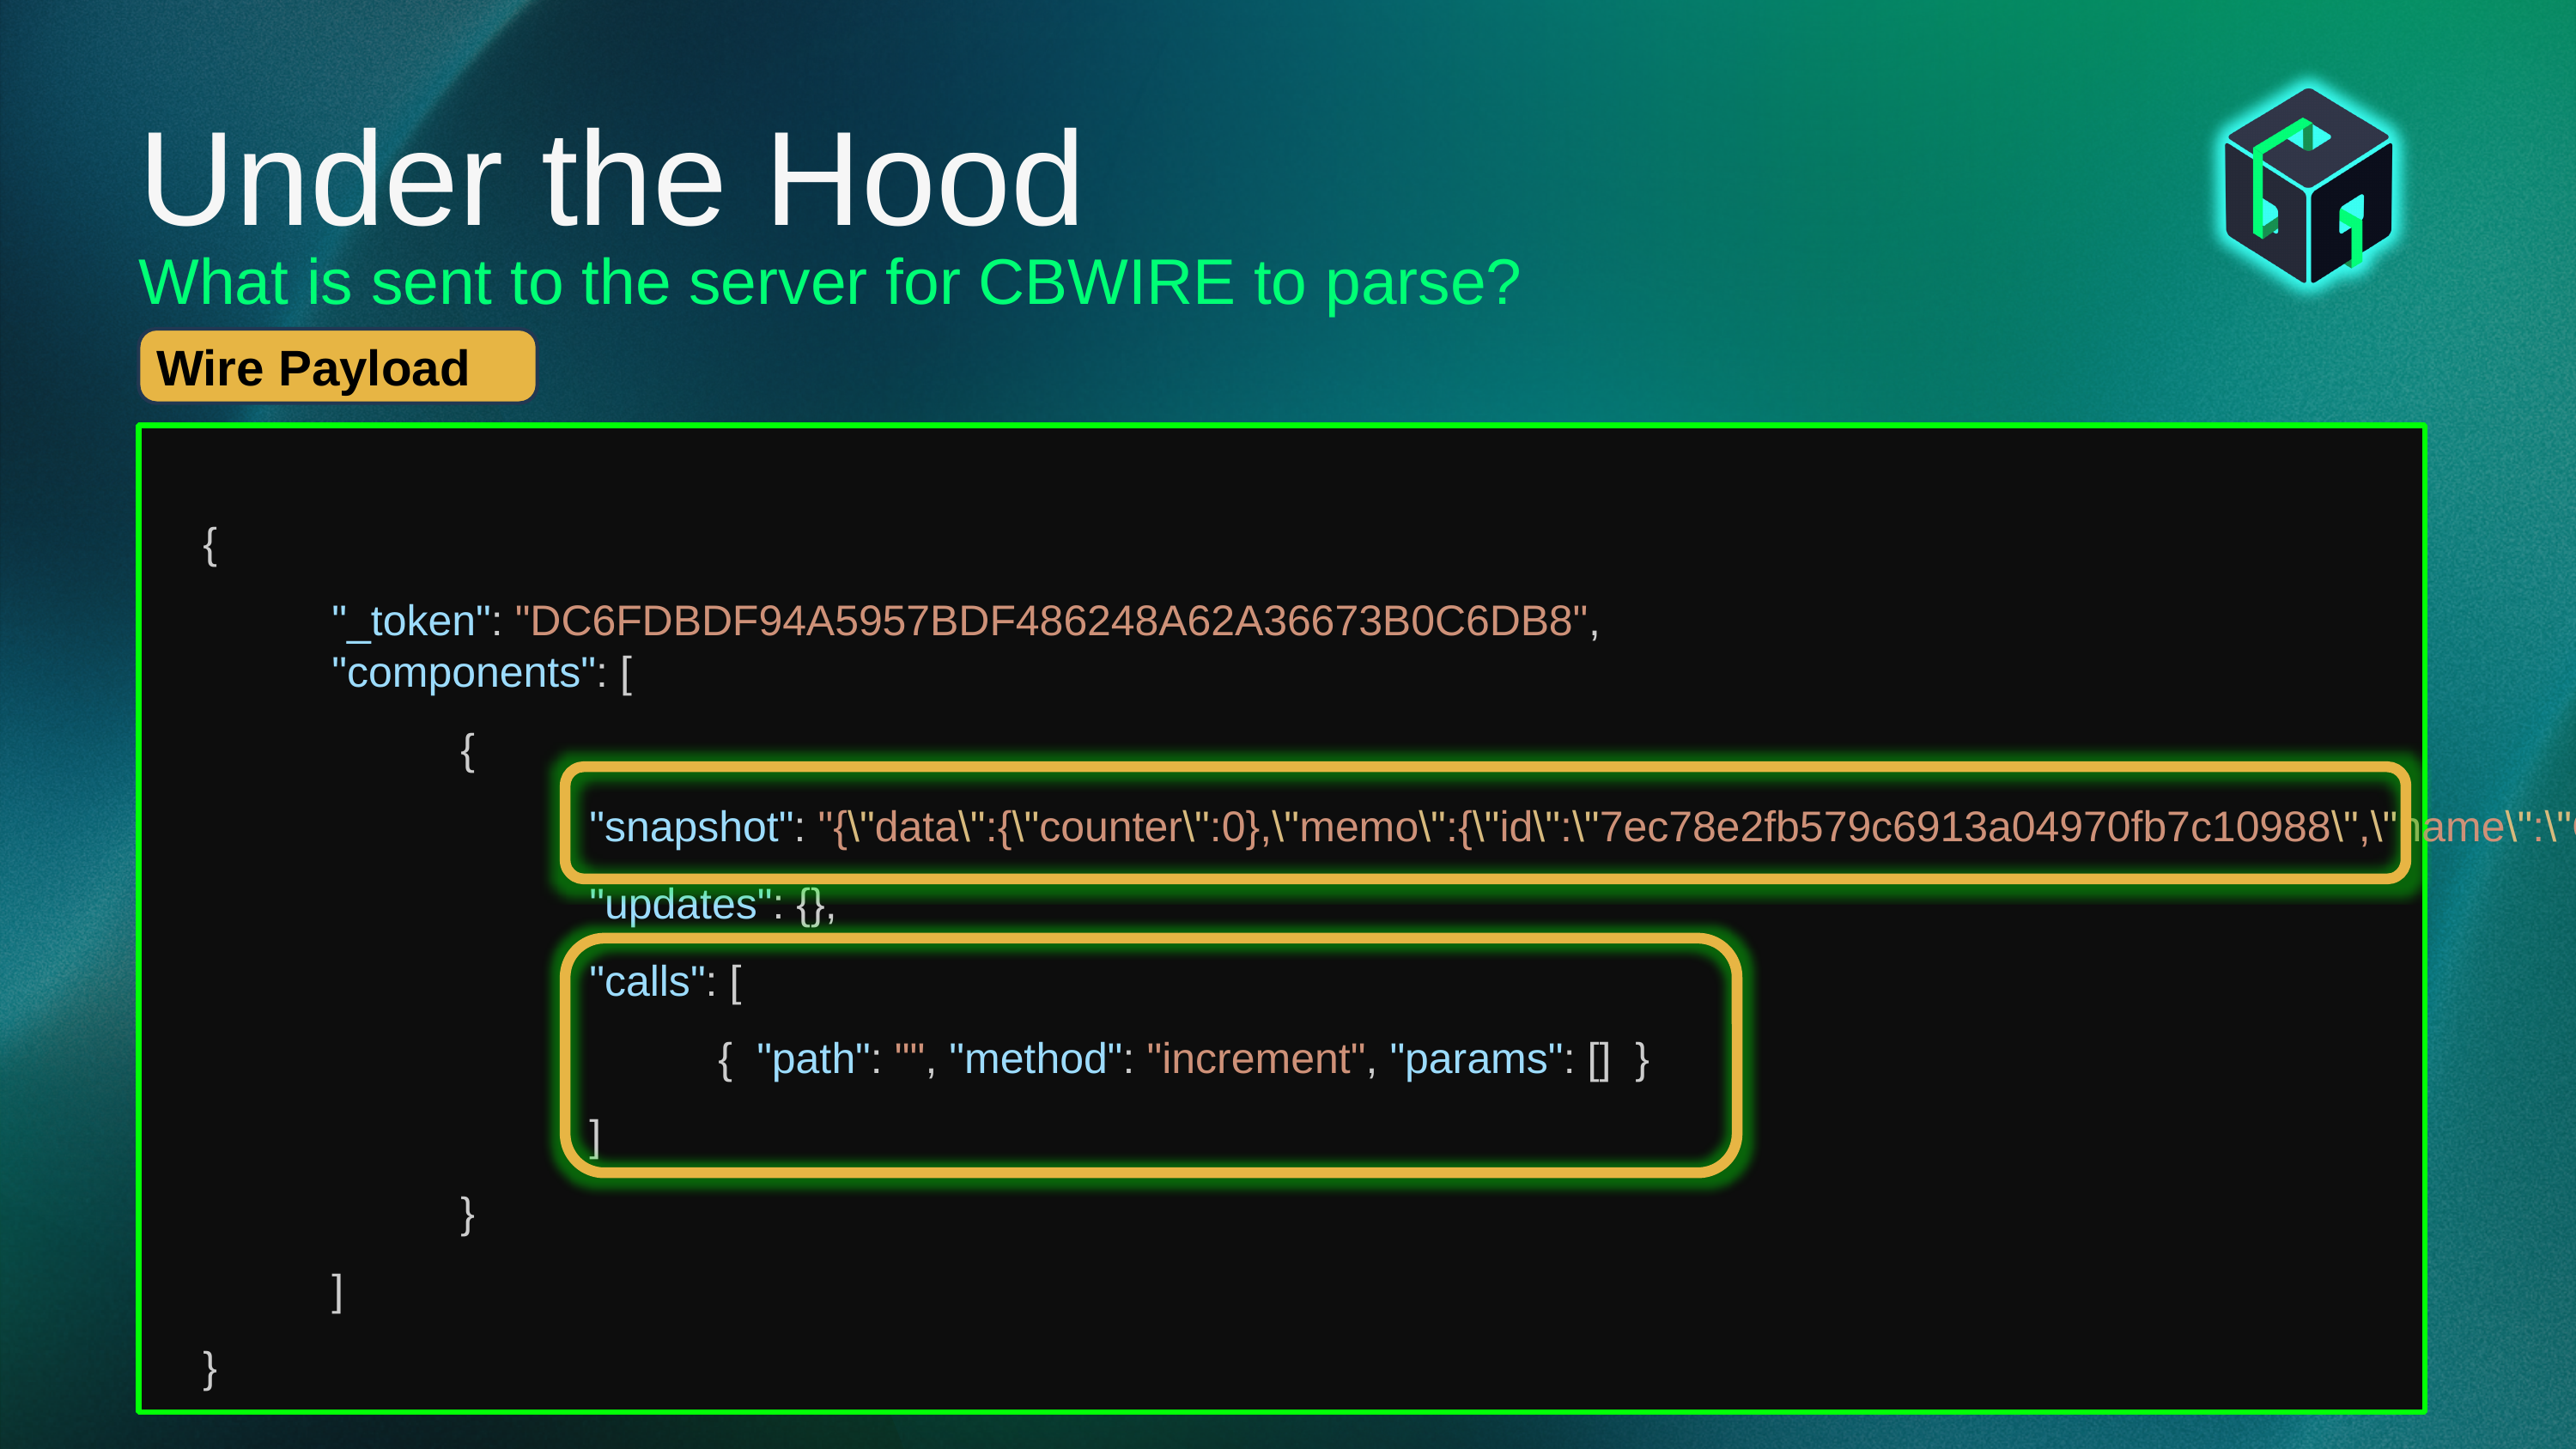

Under the Hood
What is sent to the server for CBWIRE to parse?
Wire Payload
{
	"_token": "DC6FDBDF94A5957BDF486248A62A36673B0C6DB8",
	"components": [
		{
			"snapshot": "{\"data\":{\"counter\":0},\"memo\":{\"id\":\"7ec78e2fb579c6913a04970fb7c10988\",\"name\":\"Counter1\",\"path\":\"Counter1\",\"method\":\"GET\",\"children\":[],\"scripts\":[],\"assets\":[],\"isolate\":false,\"lazyLoaded\":false,\"lazyIsolated\":true,\"errors\":[],\"locale\":\"en\"},\"checksum\":\"f9f66fa895026e389a10ce006daf3f59afaec8db50cdb60f152af599b32f9192\"}",
			"updates": {},
			"calls": [
				{  "path": "", "method": "increment", "params": []  }
			]
		}
	]
}

www.intothebox.org